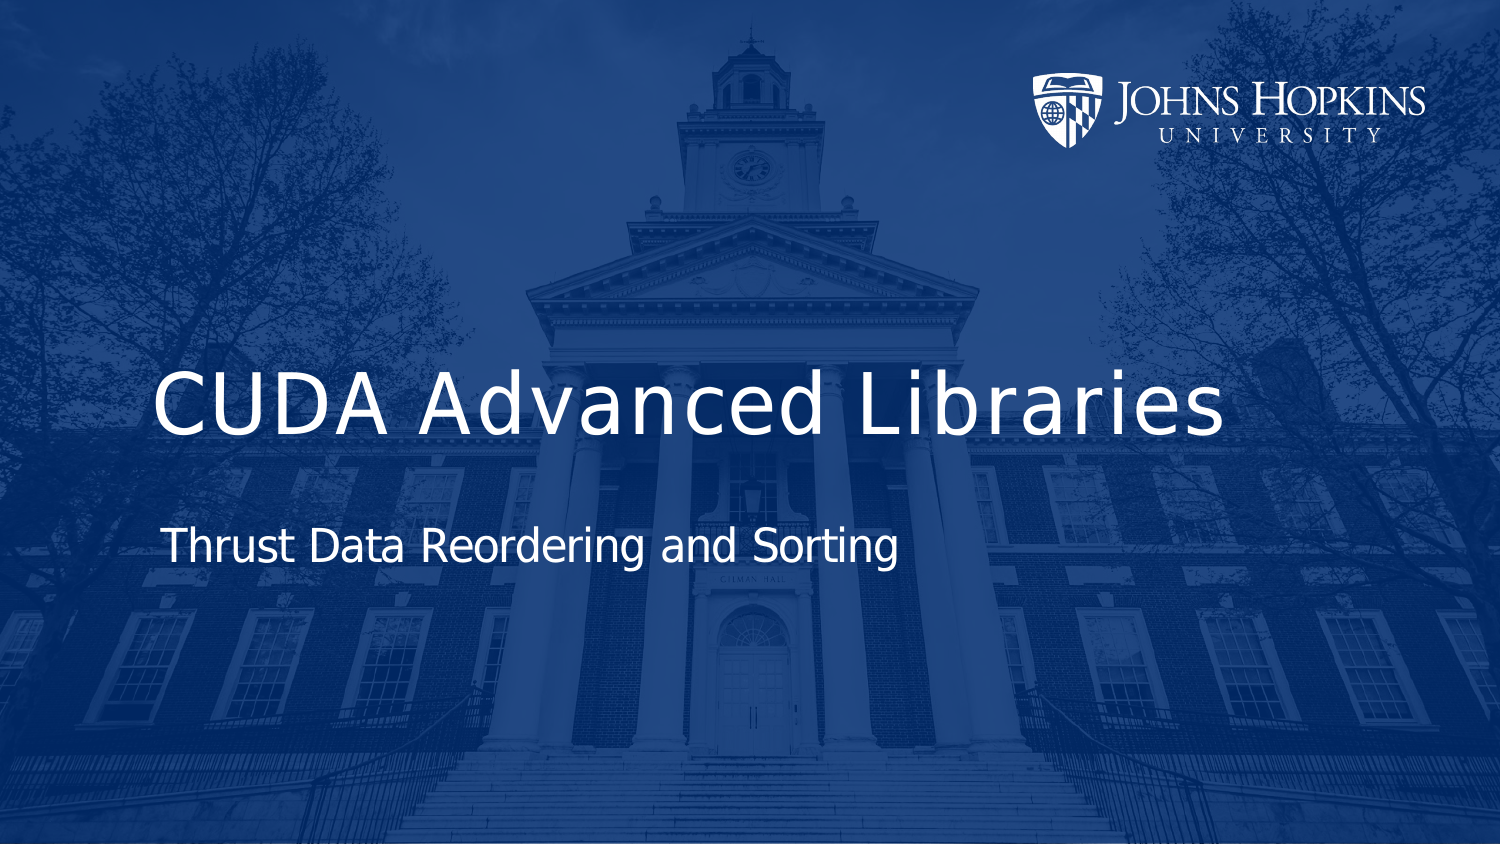

# CUDA Advanced Libraries
Thrust Data Reordering and Sorting